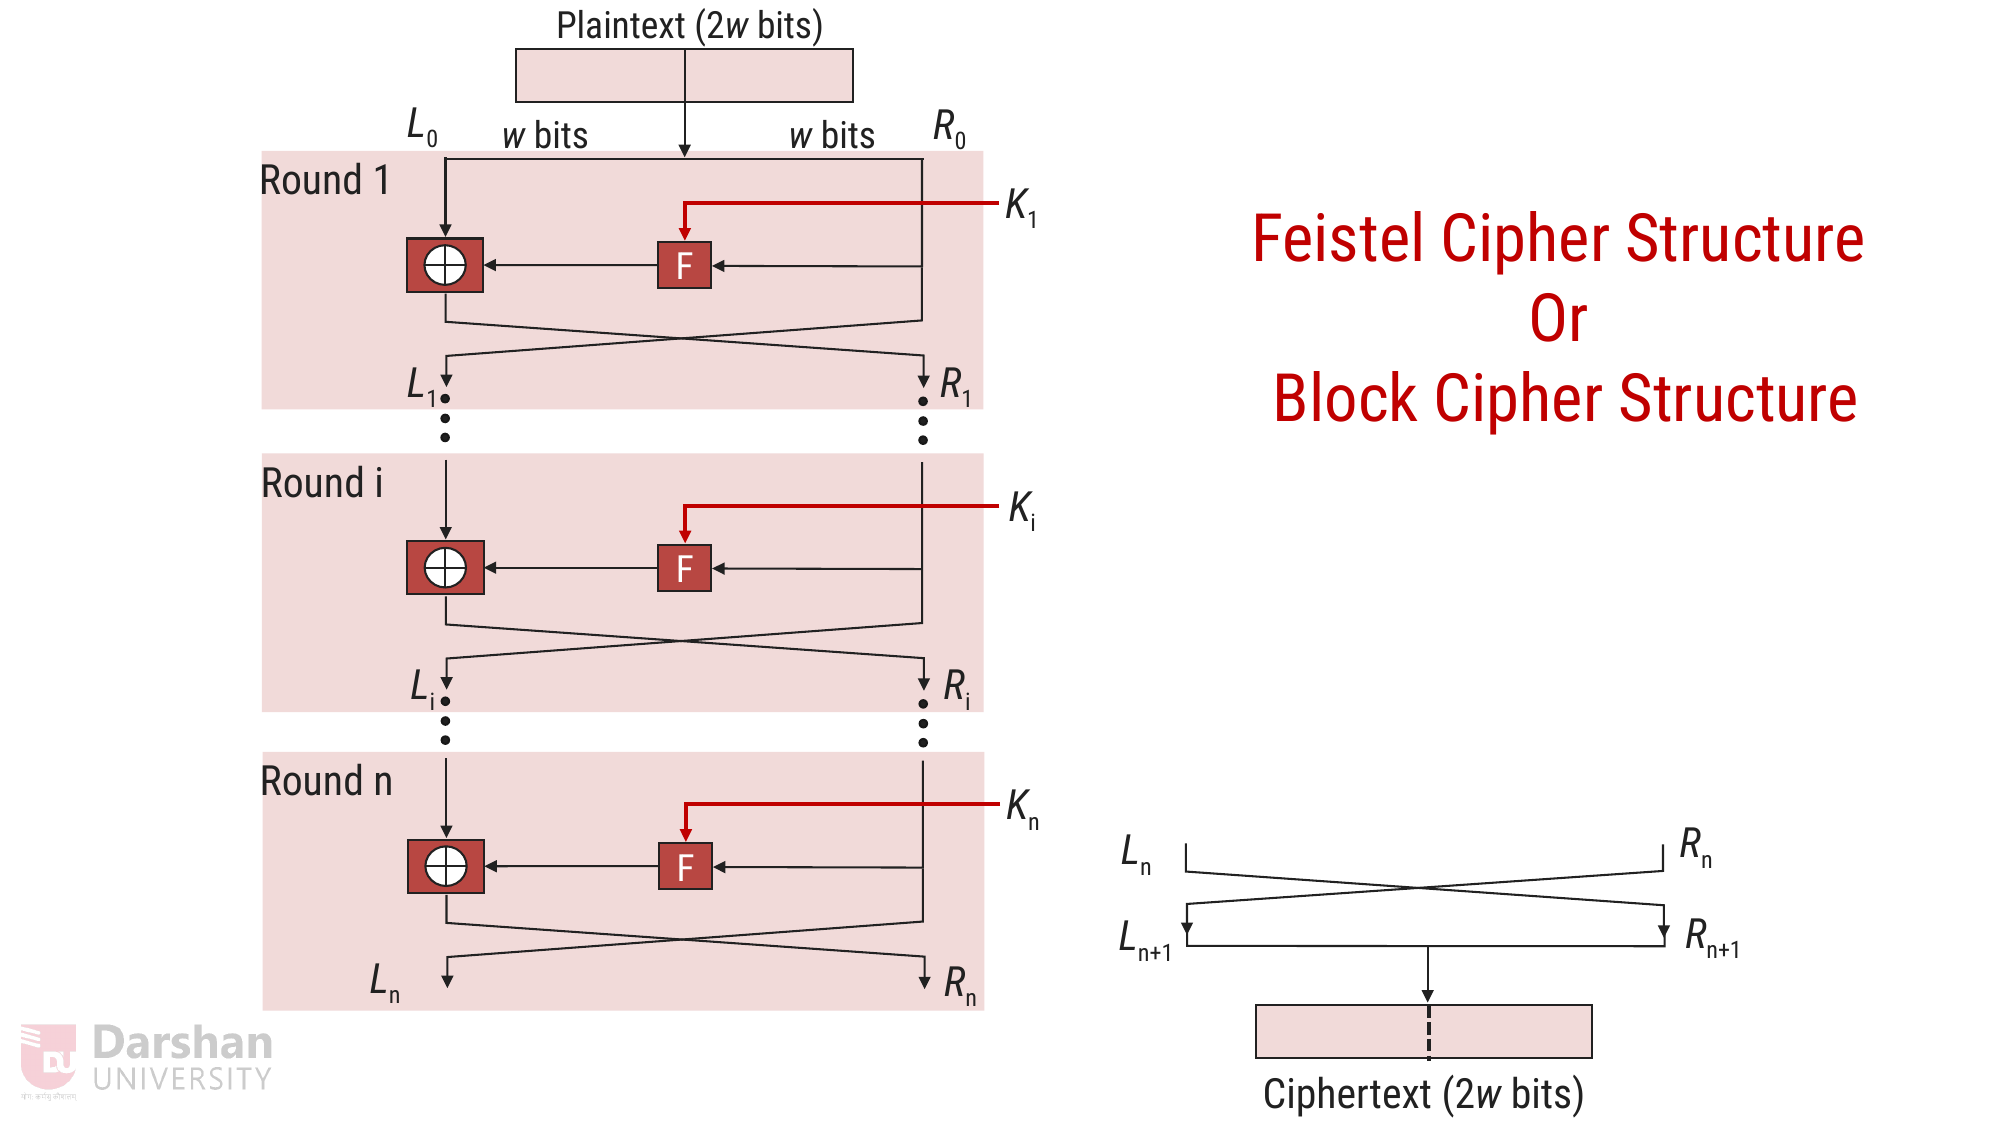

Plaintext (2w bits)

L0
R0
w bits
w bits
Round 1

K1
Feistel Cipher Structure
Or
Block Cipher Structure

F

L1
R1

Round i

Ki

F

Li
Ri

Round n

Kn

F

Ln
Rn
Rn
Ln

Rn+1
Ln+1

Ciphertext (2w bits)